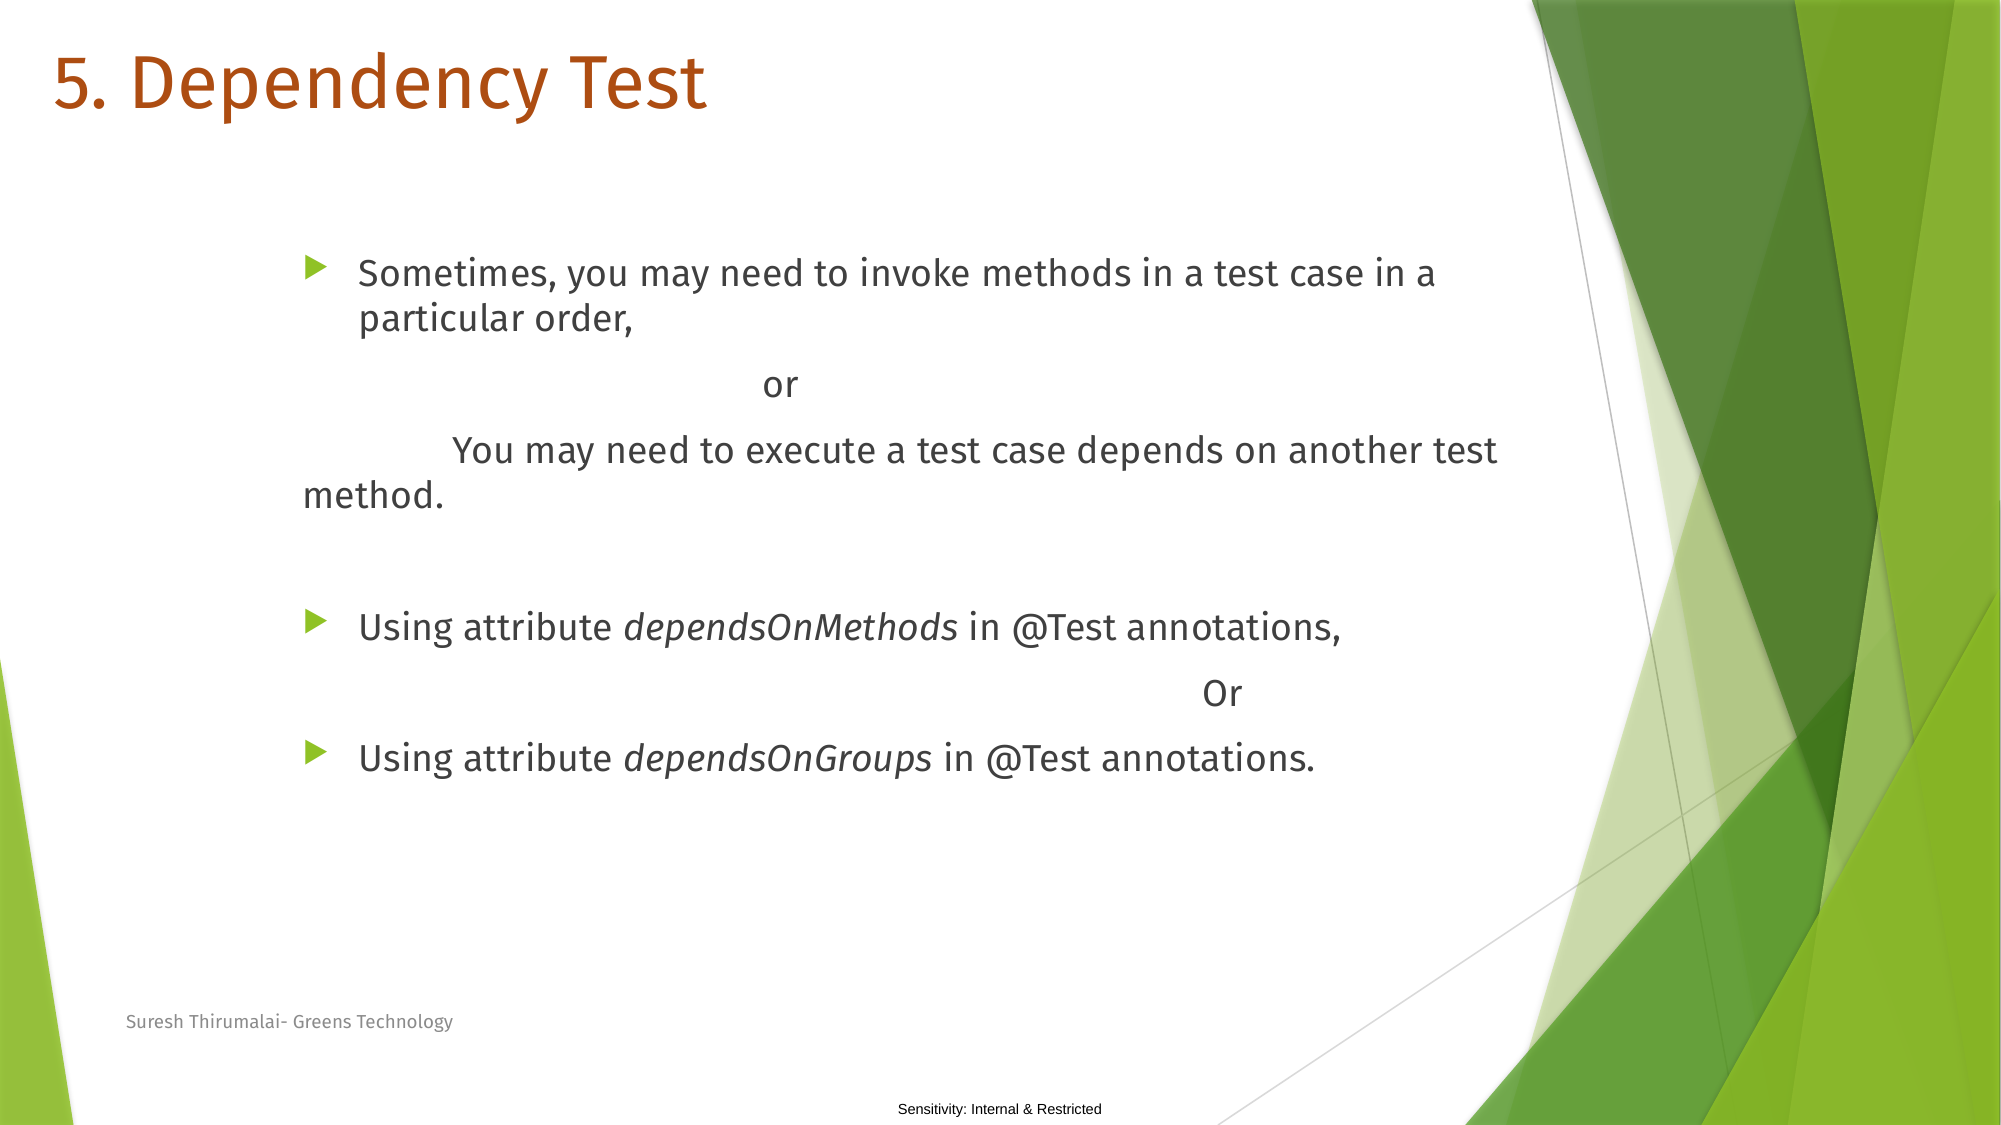

# 5. Dependency Test
Sometimes, you may need to invoke methods in a test case in a particular order,
			 or
	You may need to execute a test case depends on another test method.

Using attribute dependsOnMethods in @Test annotations,
						Or
Using attribute dependsOnGroups in @Test annotations.

Suresh Thirumalai- Greens Technology